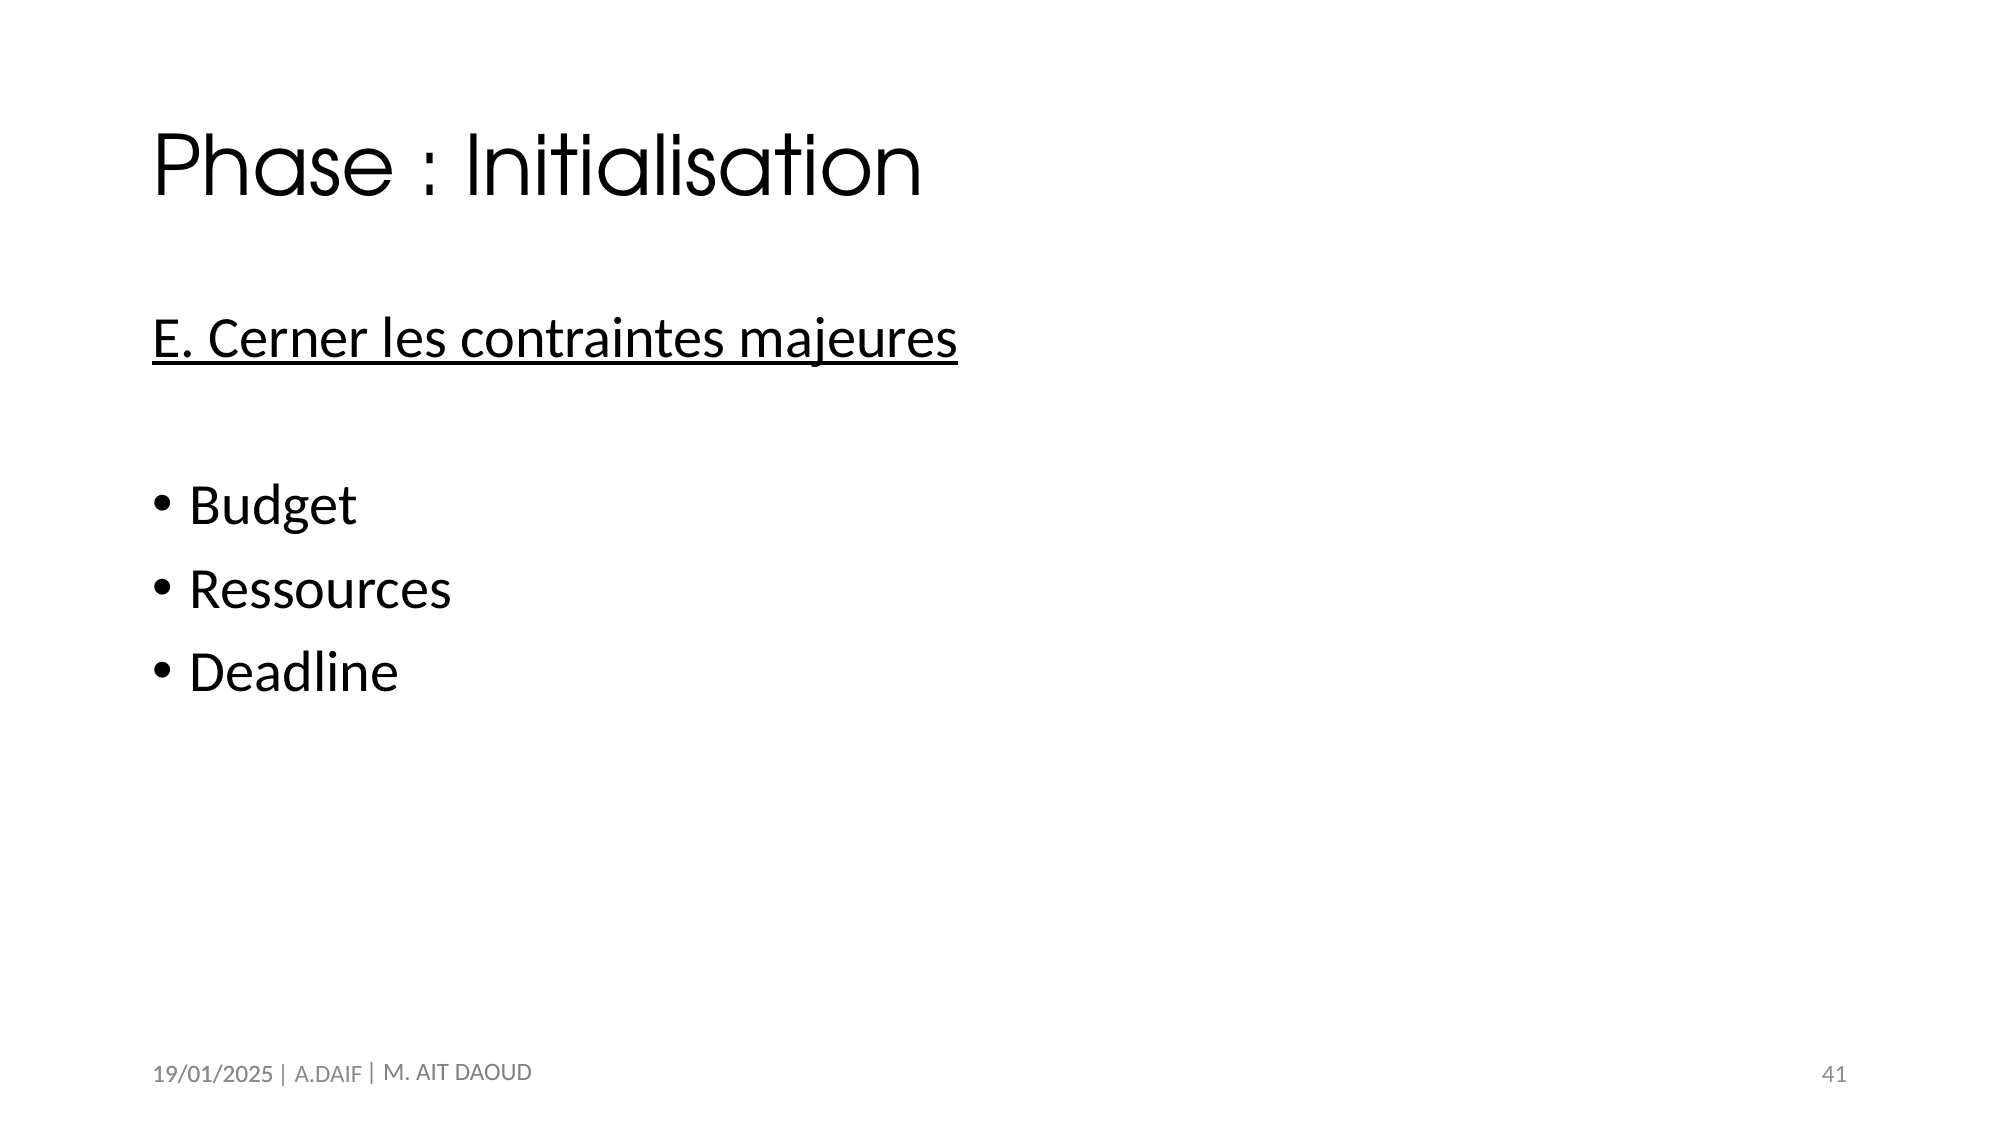

E. Cerner les contraintes majeures

Budget
Ressources
Deadline
# Phase : Initialisation
19/01/2025
41